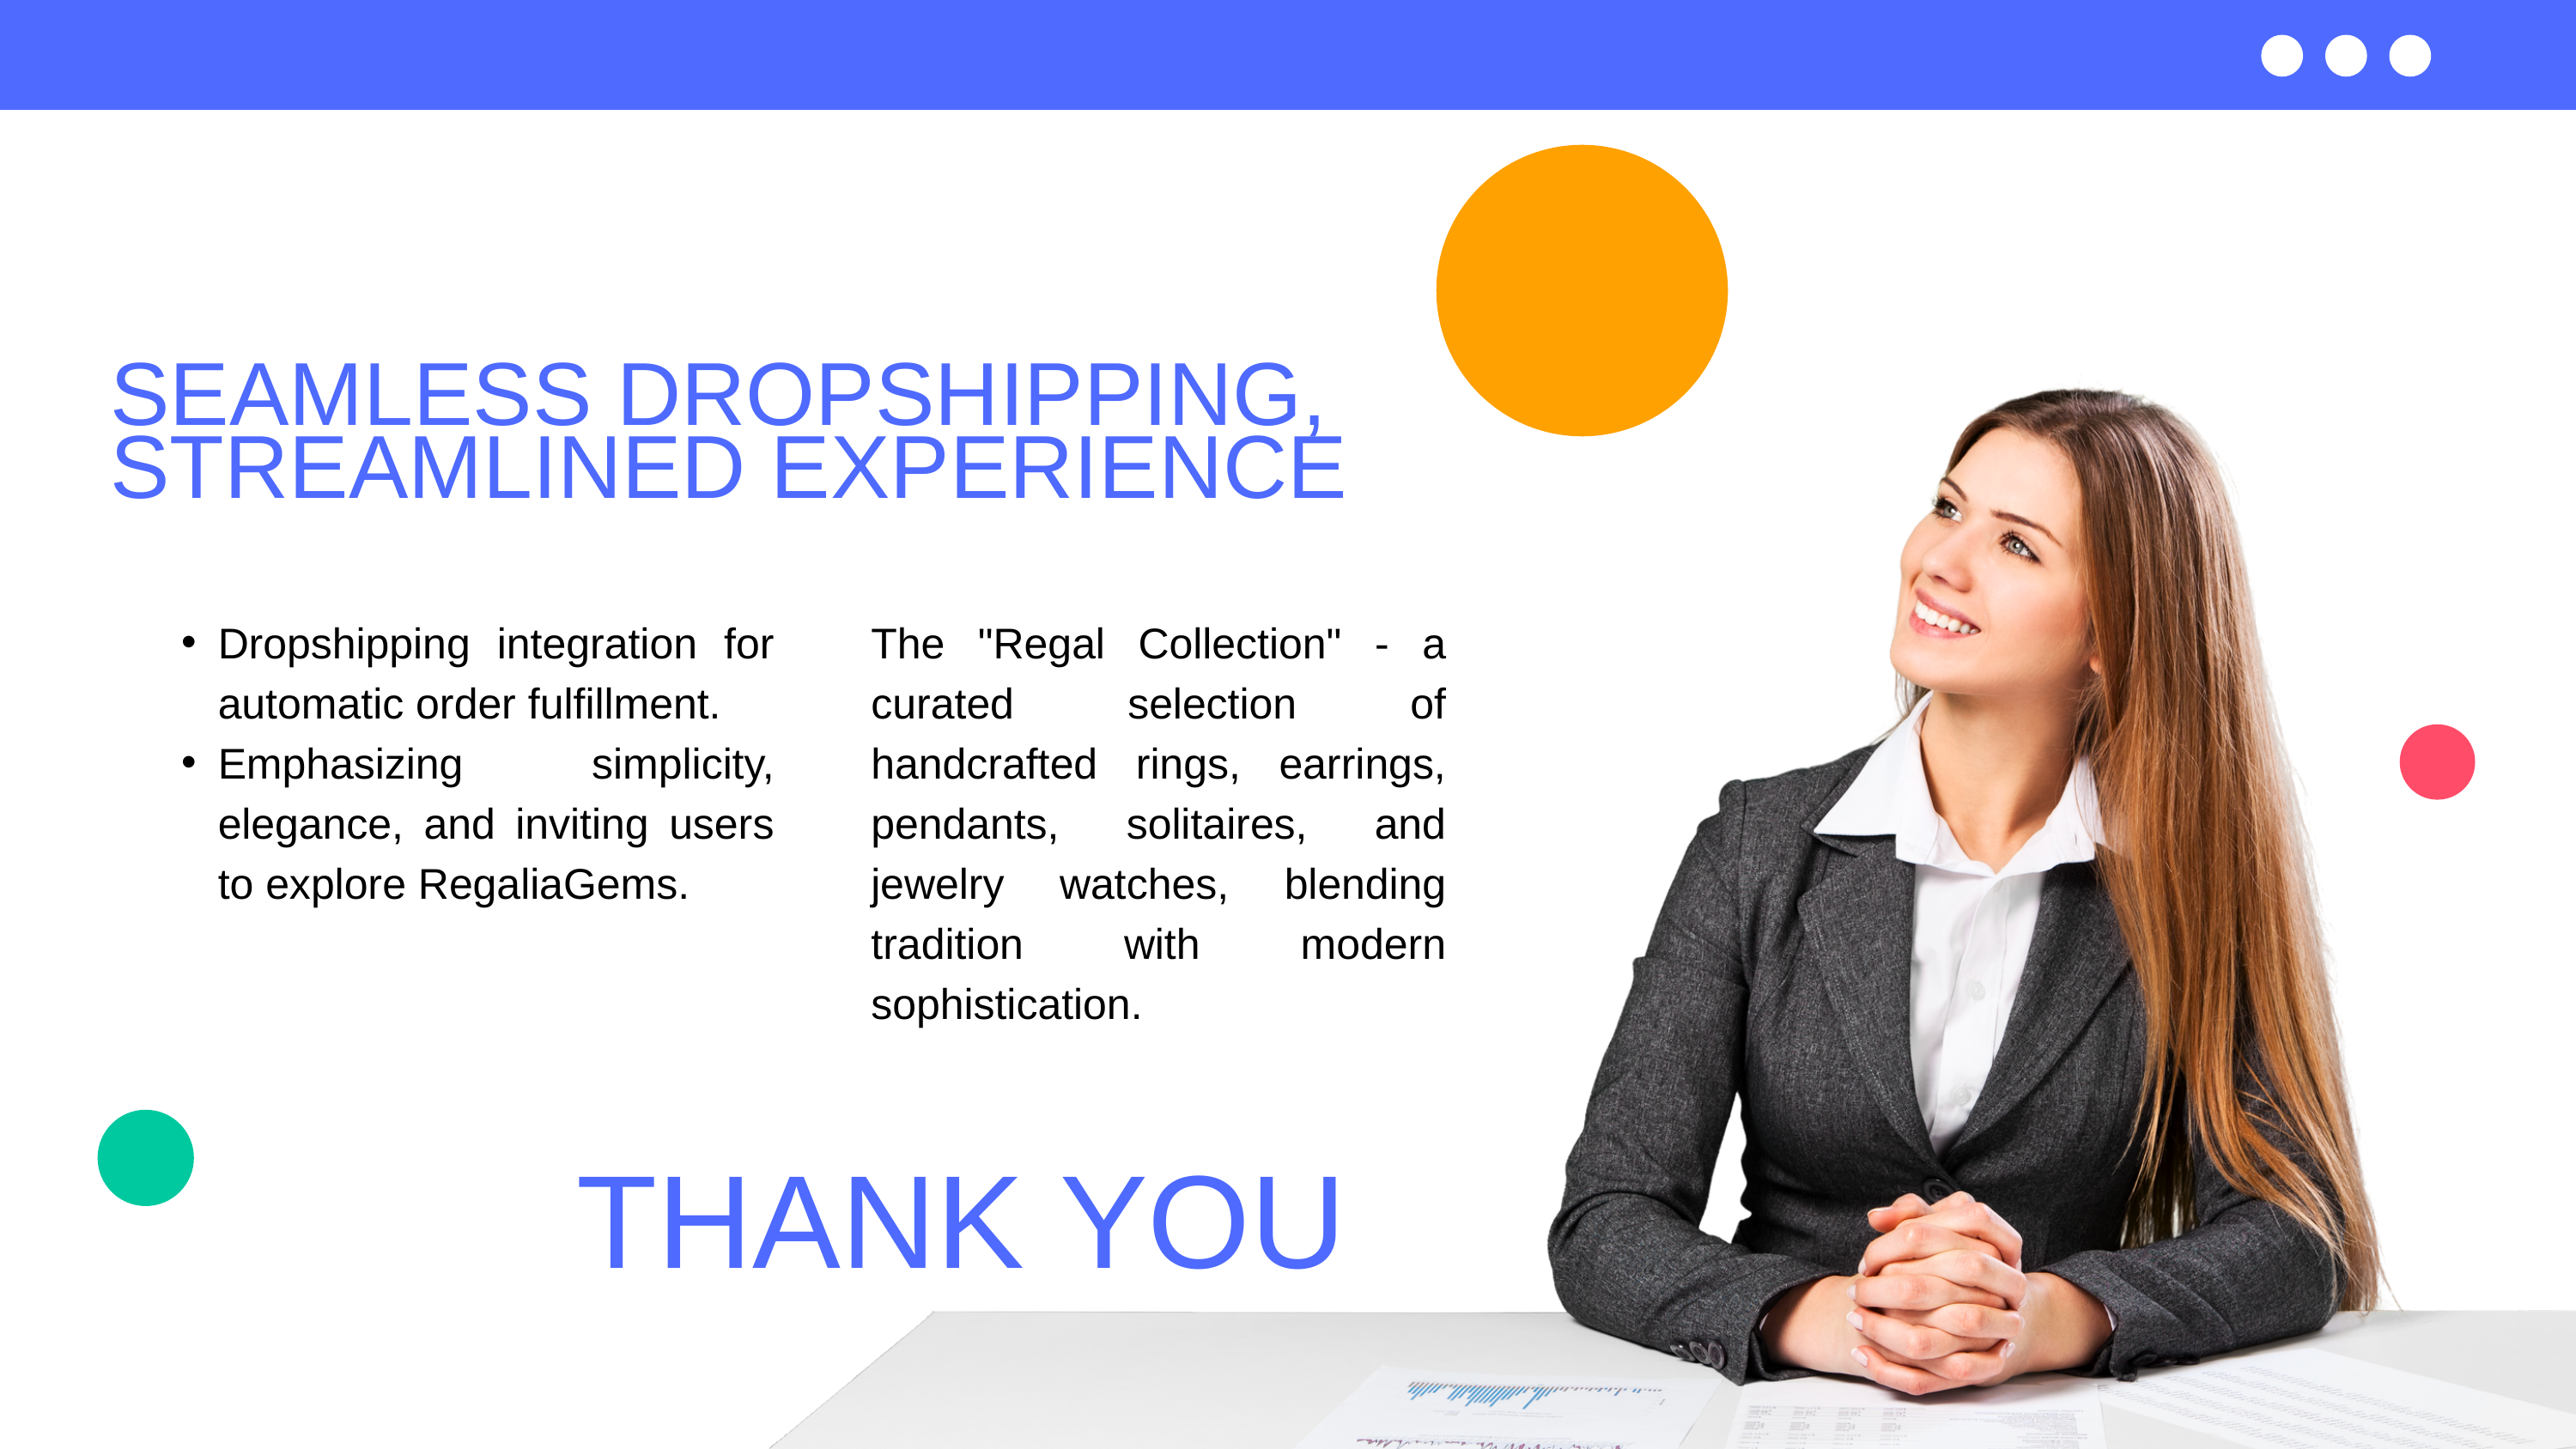

SEAMLESS DROPSHIPPING, STREAMLINED EXPERIENCE

Dropshipping integration for automatic order fulfillment.
Emphasizing simplicity, elegance, and inviting users to explore RegaliaGems.

The "Regal Collection" - a curated selection of handcrafted rings, earrings, pendants, solitaires, and jewelry watches, blending tradition with modern sophistication.

THANK YOU